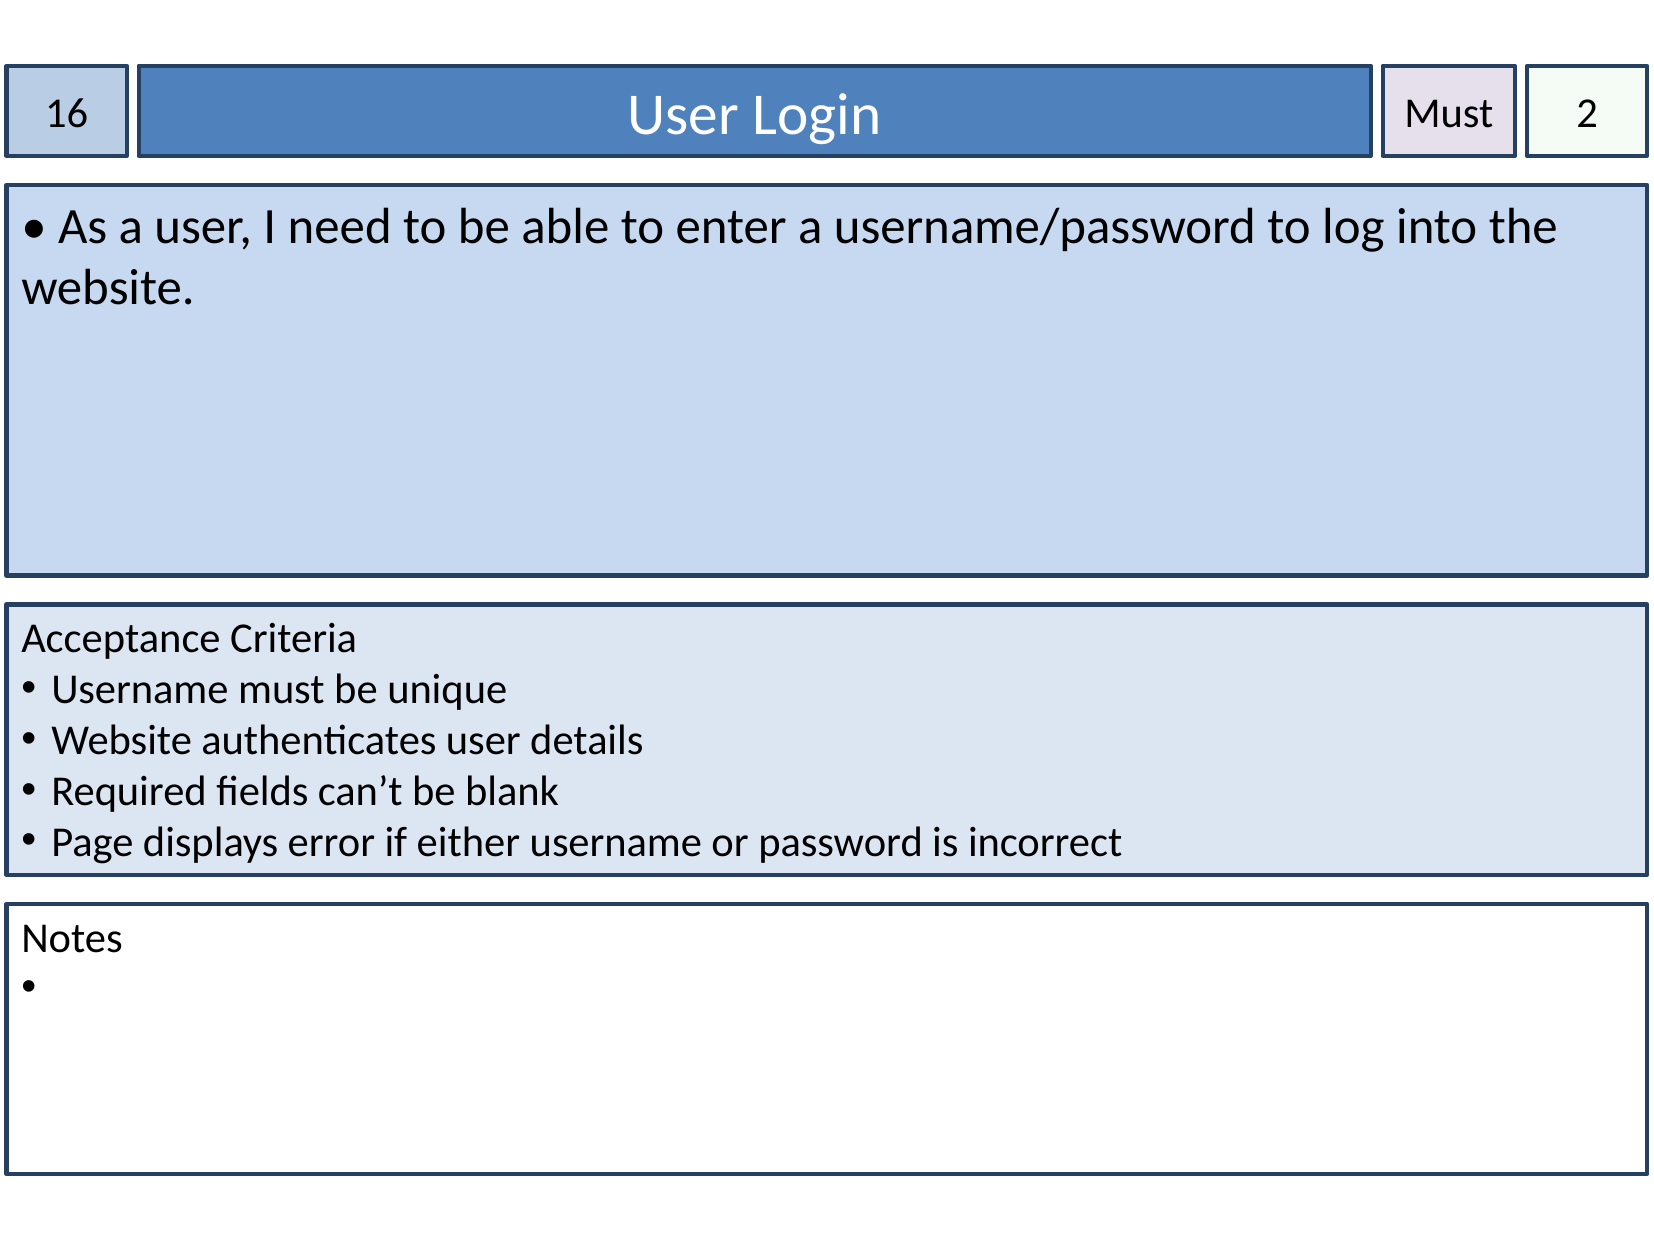

16
User Login
Must
2
• As a user, I need to be able to enter a username/password to log into the website.
Acceptance Criteria
Username must be unique
Website authenticates user details
Required fields can’t be blank
Page displays error if either username or password is incorrect
Notes